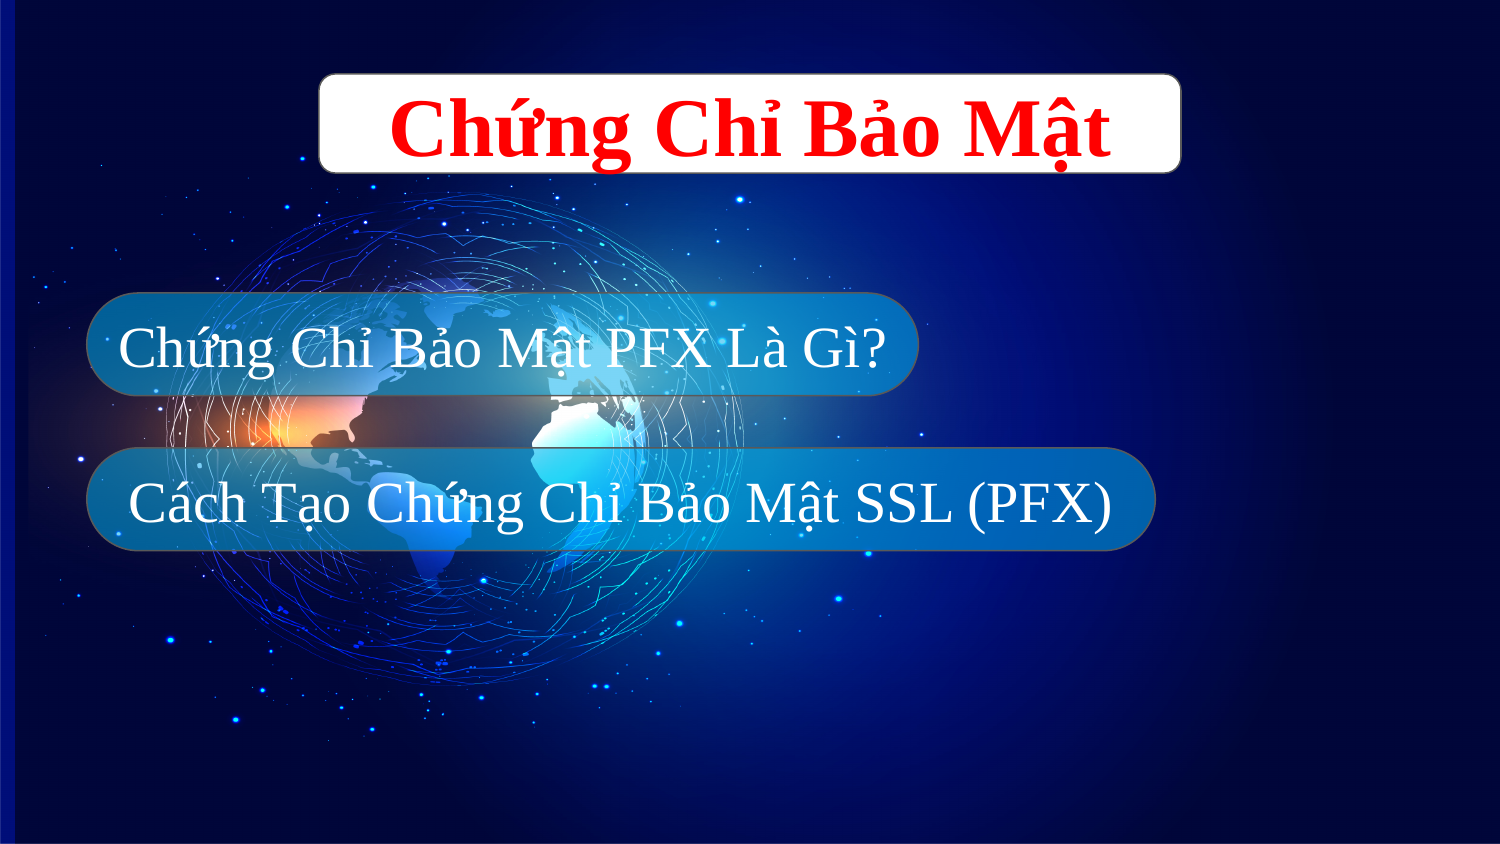

Chứng Chỉ Bảo Mật
Chứng Chỉ Bảo Mật PFX Là Gì?
Cách Tạo Chứng Chỉ Bảo Mật SSL (PFX)